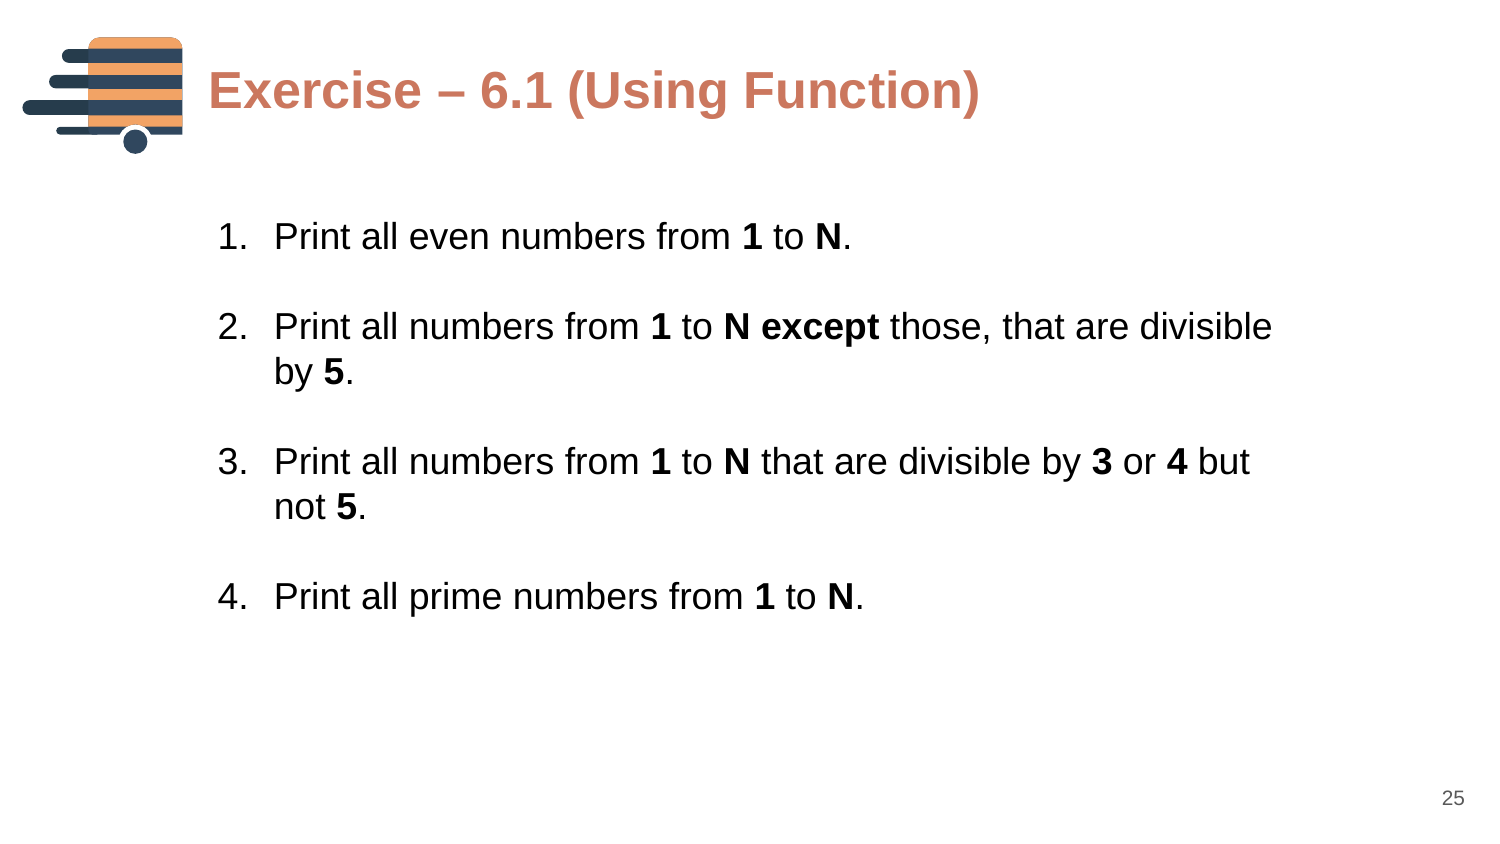

Exercise – 6.1 (Using Function)

Print all even numbers from 1 to N.

Print all numbers from 1 to N except those, that are divisible by 5.

Print all numbers from 1 to N that are divisible by 3 or 4 but not 5.

Print all prime numbers from 1 to N.
25